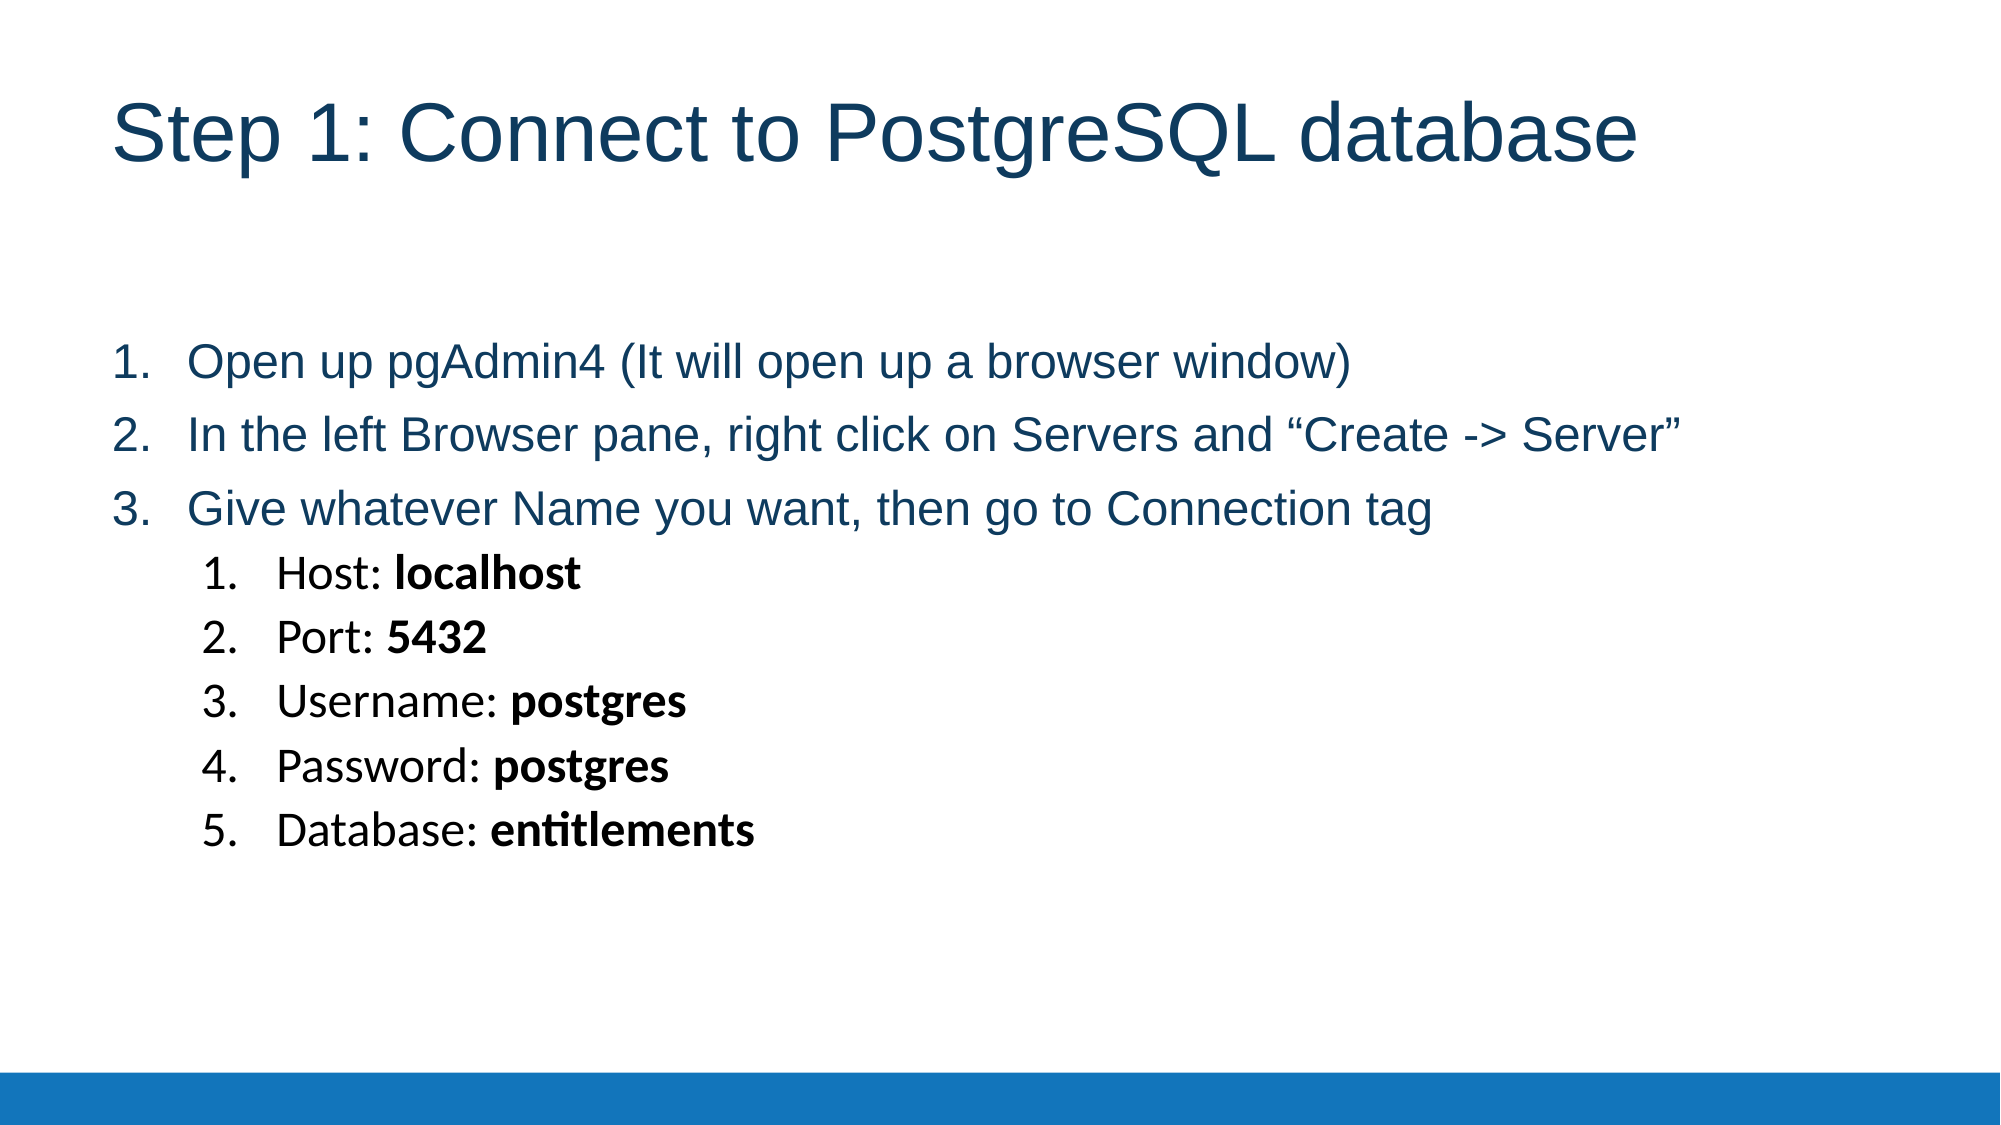

Step 1: Connect to PostgreSQL database
Open up pgAdmin4 (It will open up a browser window)
In the left Browser pane, right click on Servers and “Create -> Server”
Give whatever Name you want, then go to Connection tag
Host: localhost
Port: 5432
Username: postgres
Password: postgres
Database: entitlements